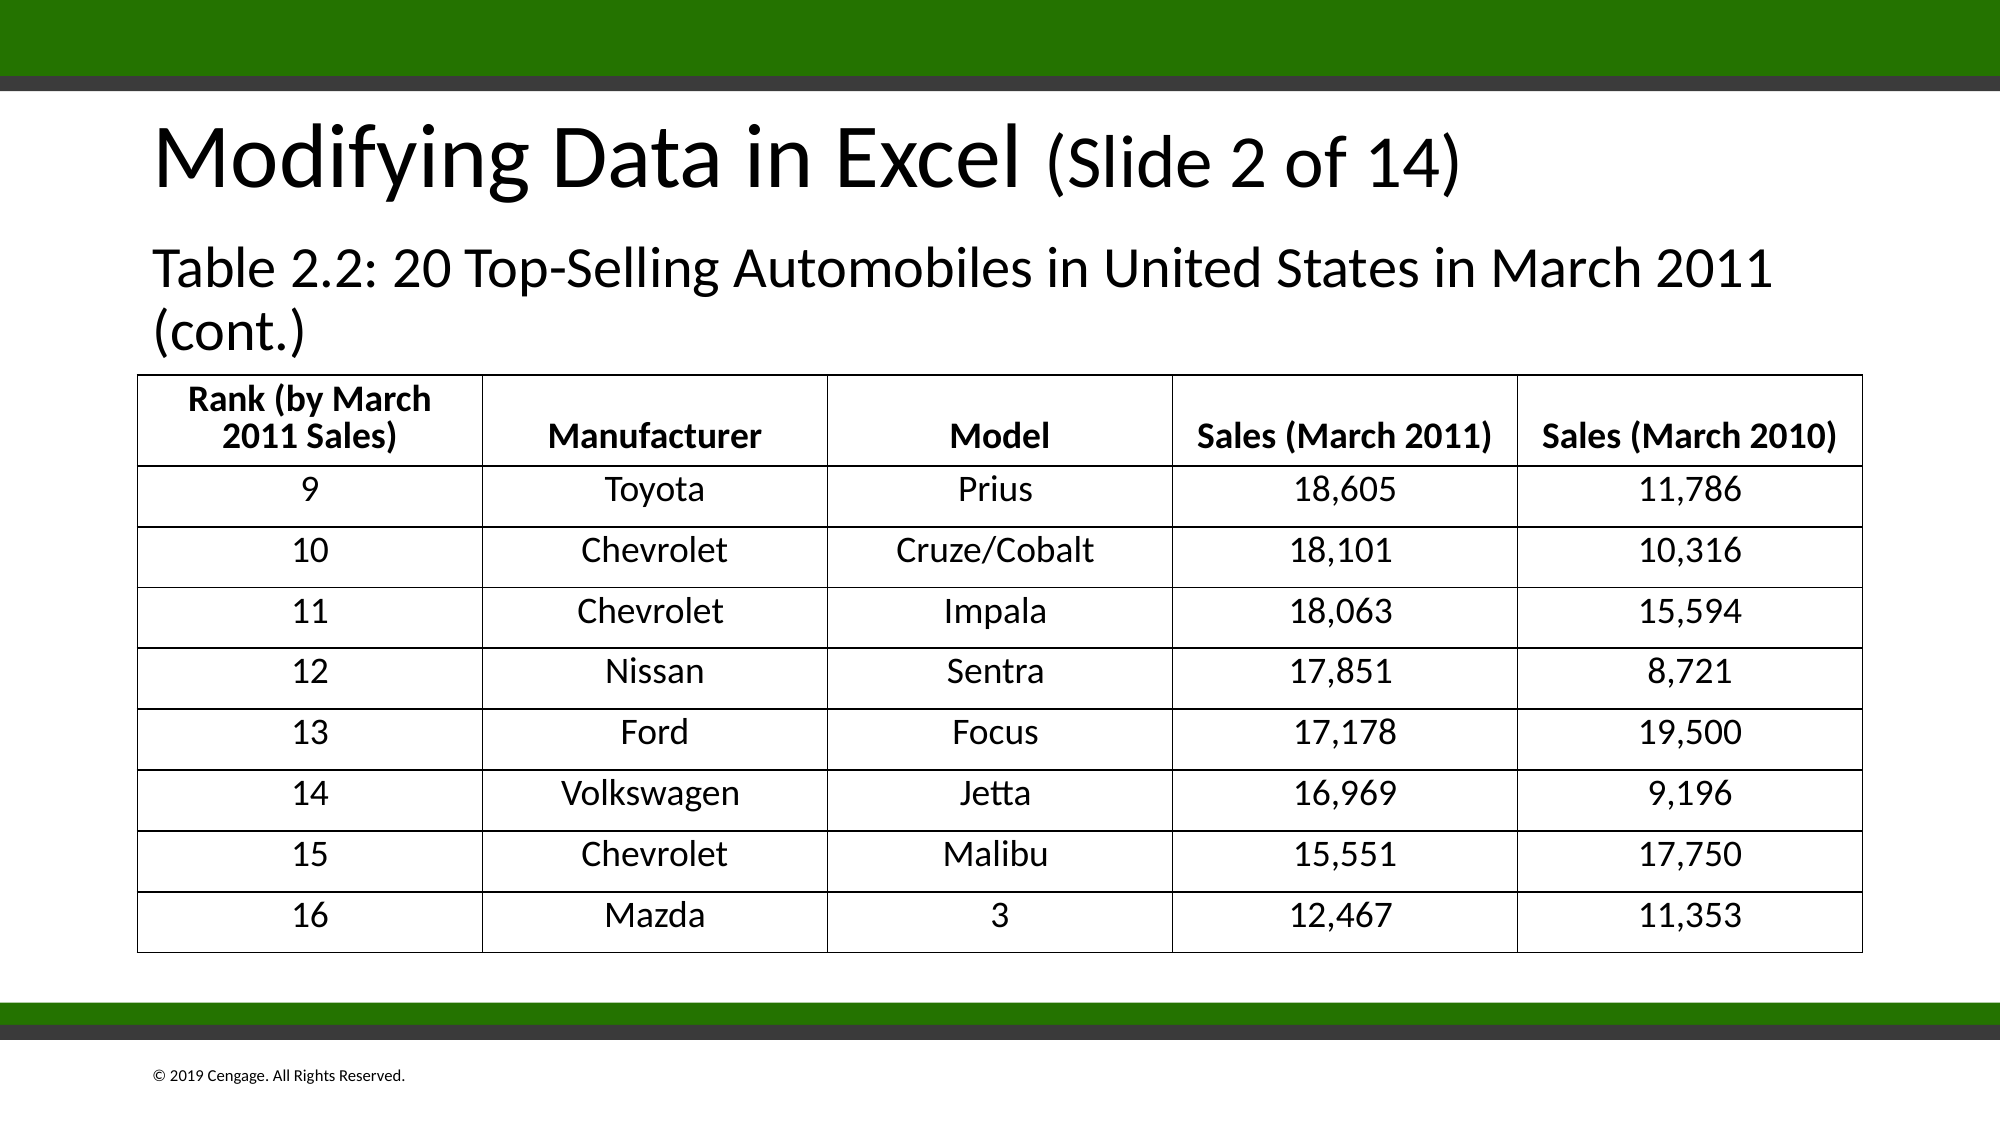

# Modifying Data in Excel (Slide 2 of 14)
Table 2.2: 20 Top-Selling Automobiles in United States in March 2011 (cont.)
| Rank (by March 2011 Sales) | Manufacturer | Model | Sales (March 2011) | Sales (March 2010) |
| --- | --- | --- | --- | --- |
| 9 | Toyota | Prius | 18,605 | 11,786 |
| 10 | Chevrolet | Cruze/Cobalt | 18,101 | 10,316 |
| 11 | Chevrolet | Impala | 18,063 | 15,594 |
| 12 | Nissan | Sentra | 17,851 | 8,721 |
| 13 | Ford | Focus | 17,178 | 19,500 |
| 14 | Volkswagen | Jetta | 16,969 | 9,196 |
| 15 | Chevrolet | Malibu | 15,551 | 17,750 |
| 16 | Mazda | 3 | 12,467 | 11,353 |